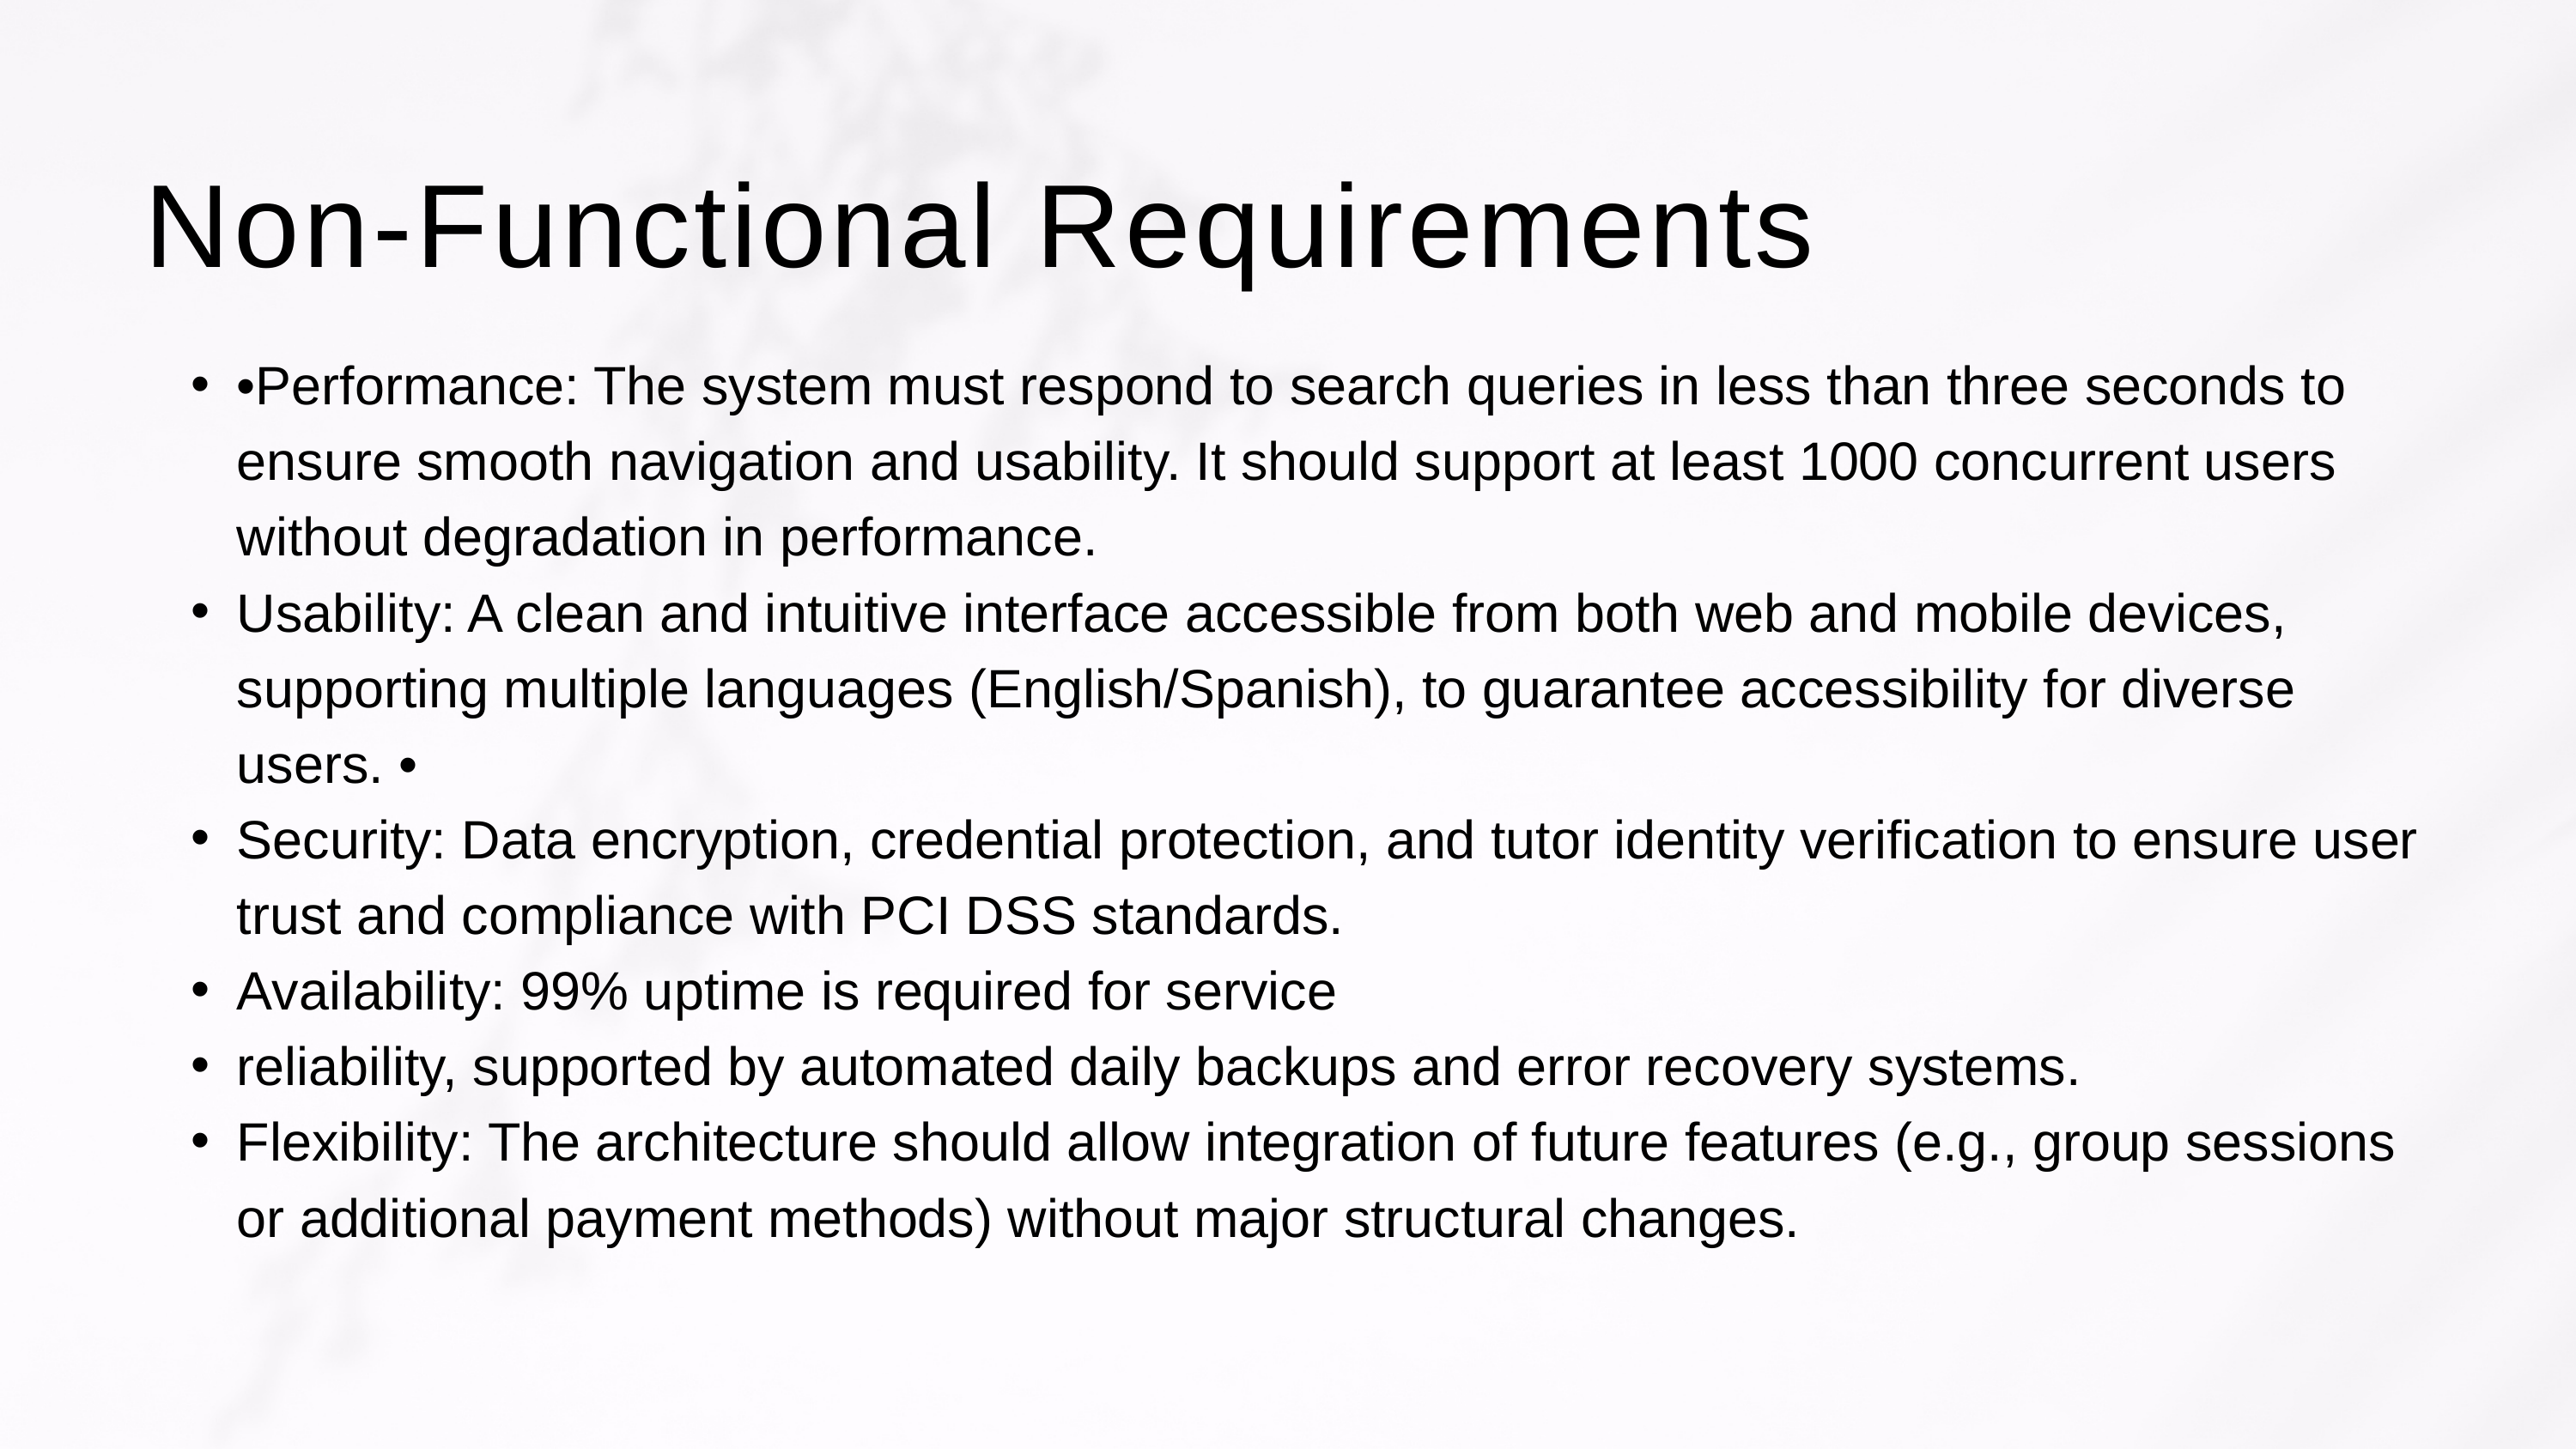

Non-Functional Requirements
•Performance: The system must respond to search queries in less than three seconds to ensure smooth navigation and usability. It should support at least 1000 concurrent users without degradation in performance.
Usability: A clean and intuitive interface accessible from both web and mobile devices, supporting multiple languages (English/Spanish), to guarantee accessibility for diverse users. •
Security: Data encryption, credential protection, and tutor identity verification to ensure user trust and compliance with PCI DSS standards.
Availability: 99% uptime is required for service
reliability, supported by automated daily backups and error recovery systems.
Flexibility: The architecture should allow integration of future features (e.g., group sessions or additional payment methods) without major structural changes.